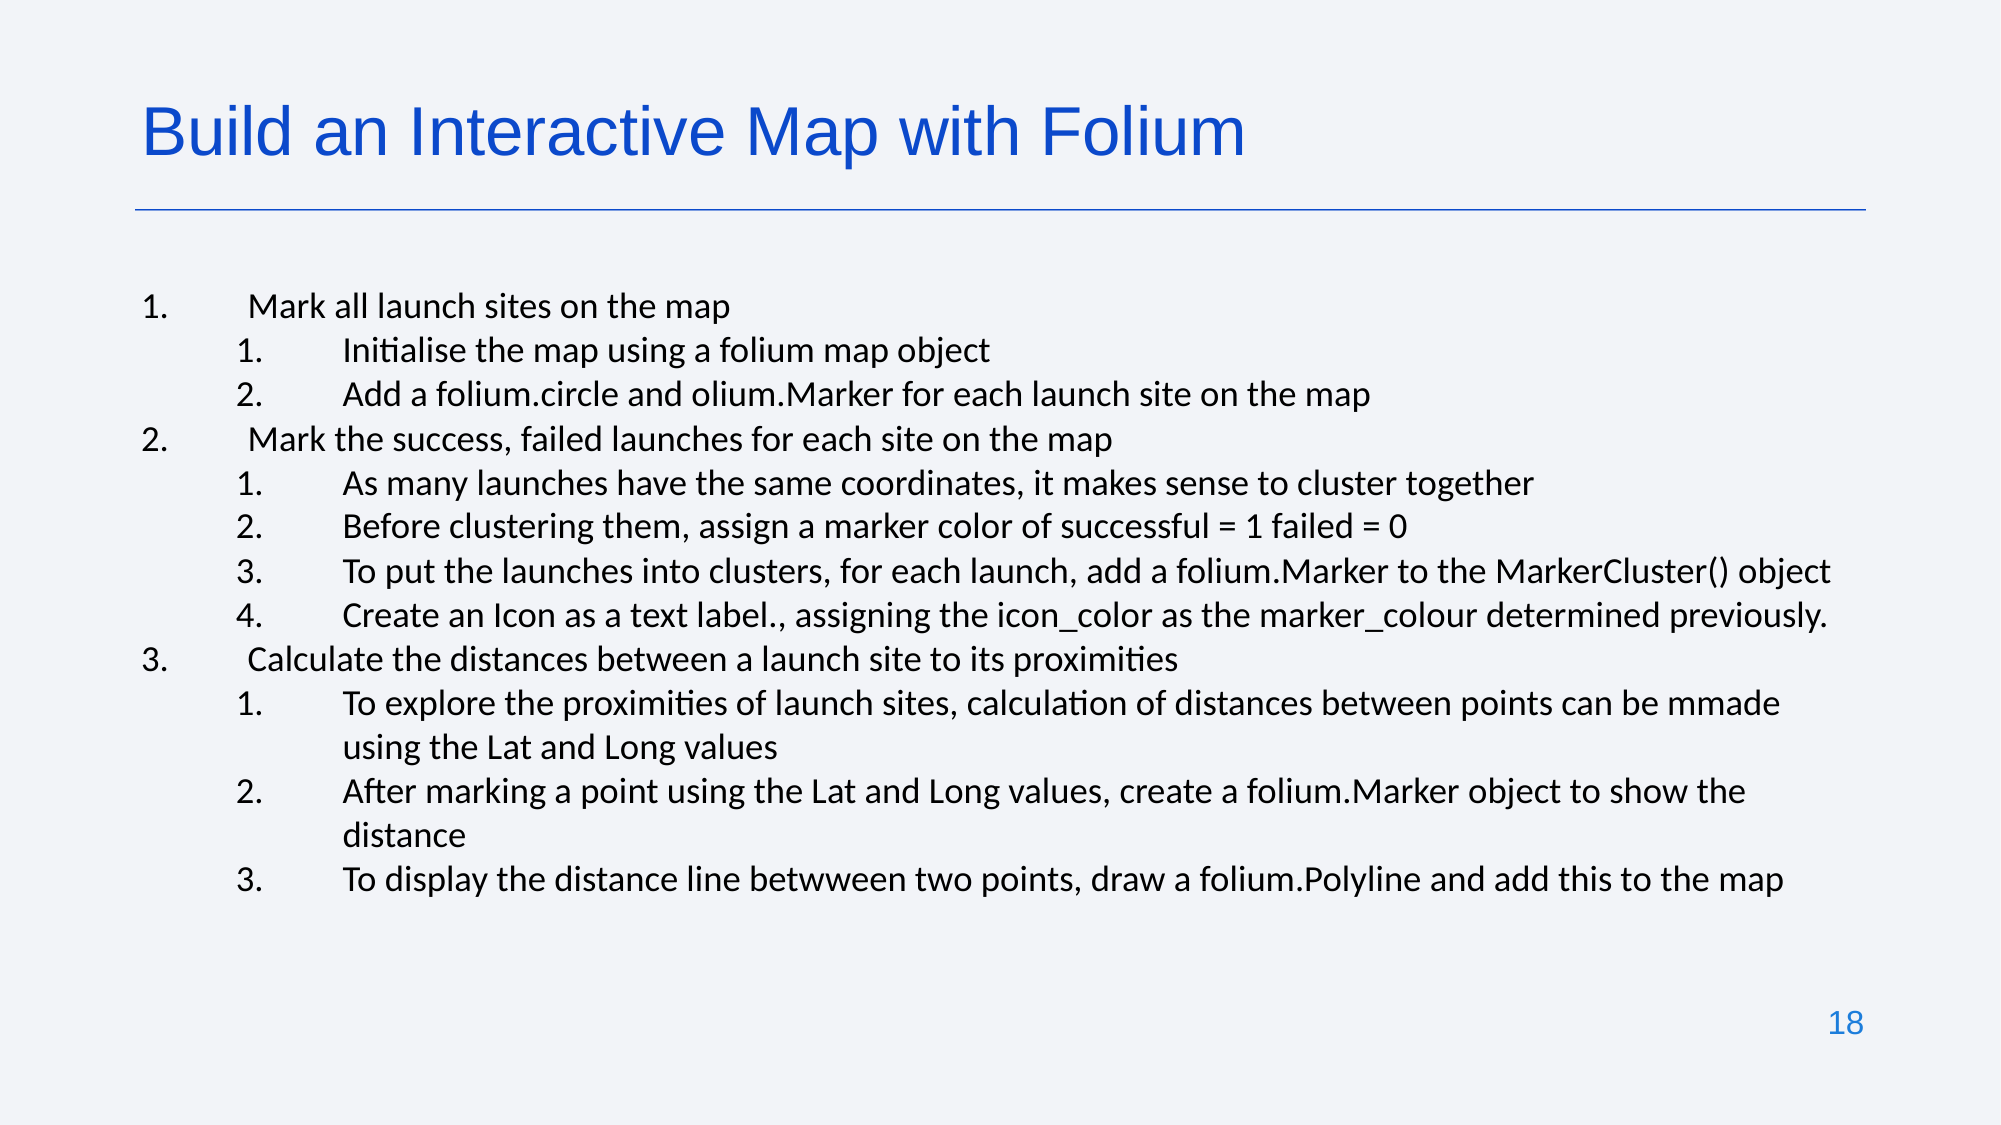

Build an Interactive Map with Folium
Mark all launch sites on the map
Initialise the map using a folium map object
Add a folium.circle and olium.Marker for each launch site on the map
Mark the success, failed launches for each site on the map
As many launches have the same coordinates, it makes sense to cluster together
Before clustering them, assign a marker color of successful = 1 failed = 0
To put the launches into clusters, for each launch, add a folium.Marker to the MarkerCluster() object
Create an Icon as a text label., assigning the icon_color as the marker_colour determined previously.
Calculate the distances between a launch site to its proximities
To explore the proximities of launch sites, calculation of distances between points can be mmade using the Lat and Long values
After marking a point using the Lat and Long values, create a folium.Marker object to show the distance
To display the distance line betwween two points, draw a folium.Polyline and add this to the map
18